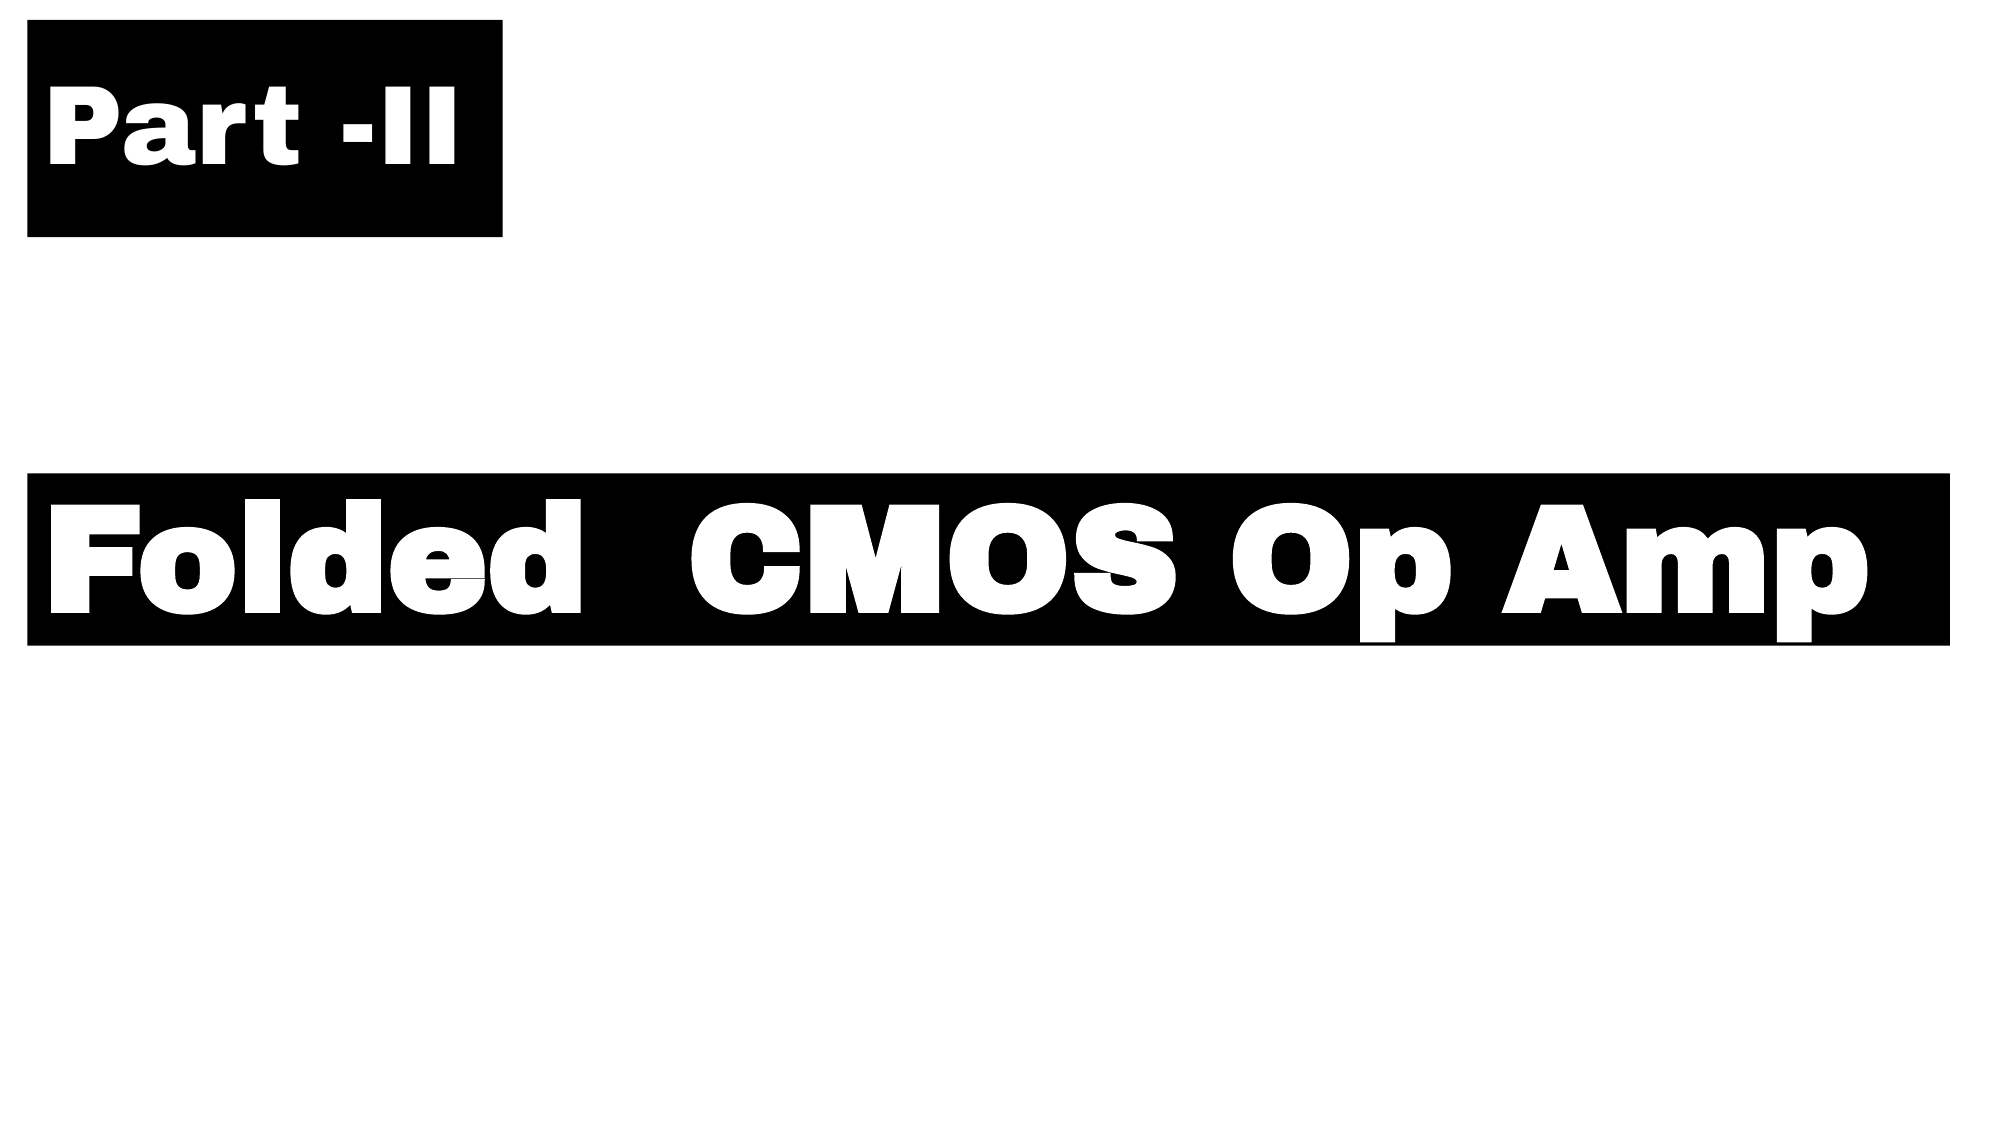

# Part -II
Folded  CMOS Op Amp